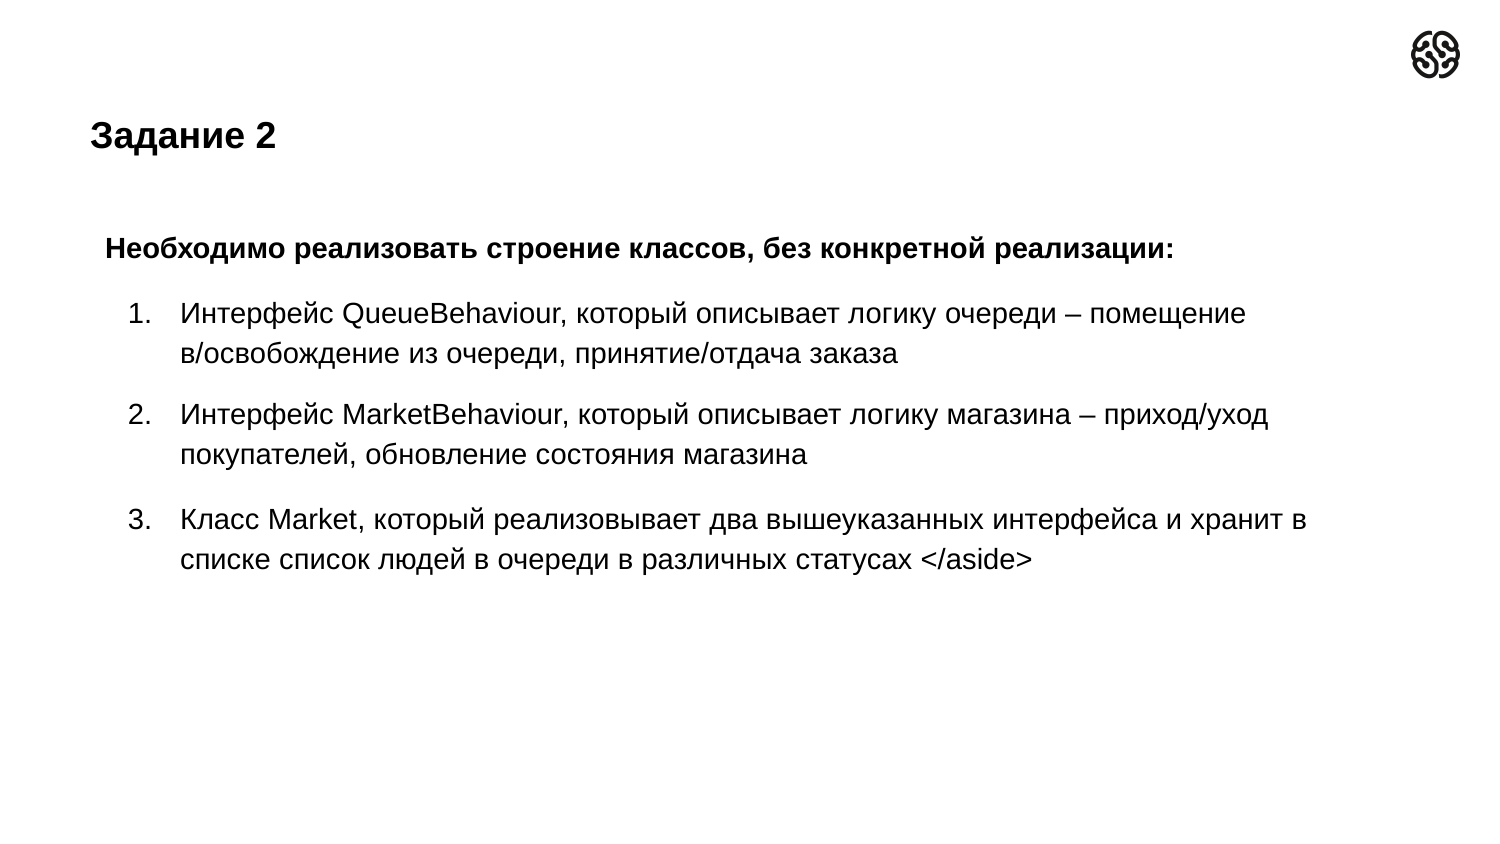

# Задание 2
Необходимо реализовать строение классов, без конкретной реализации:
Интерфейс QueueBehaviour, который описывает логику очереди – помещение в/освобождение из очереди, принятие/отдача заказа
Интерфейс MarketBehaviour, который описывает логику магазина – приход/уход покупателей, обновление состояния магазина
Класс Market, который реализовывает два вышеуказанных интерфейса и хранит в списке список людей в очереди в различных статусах </aside>